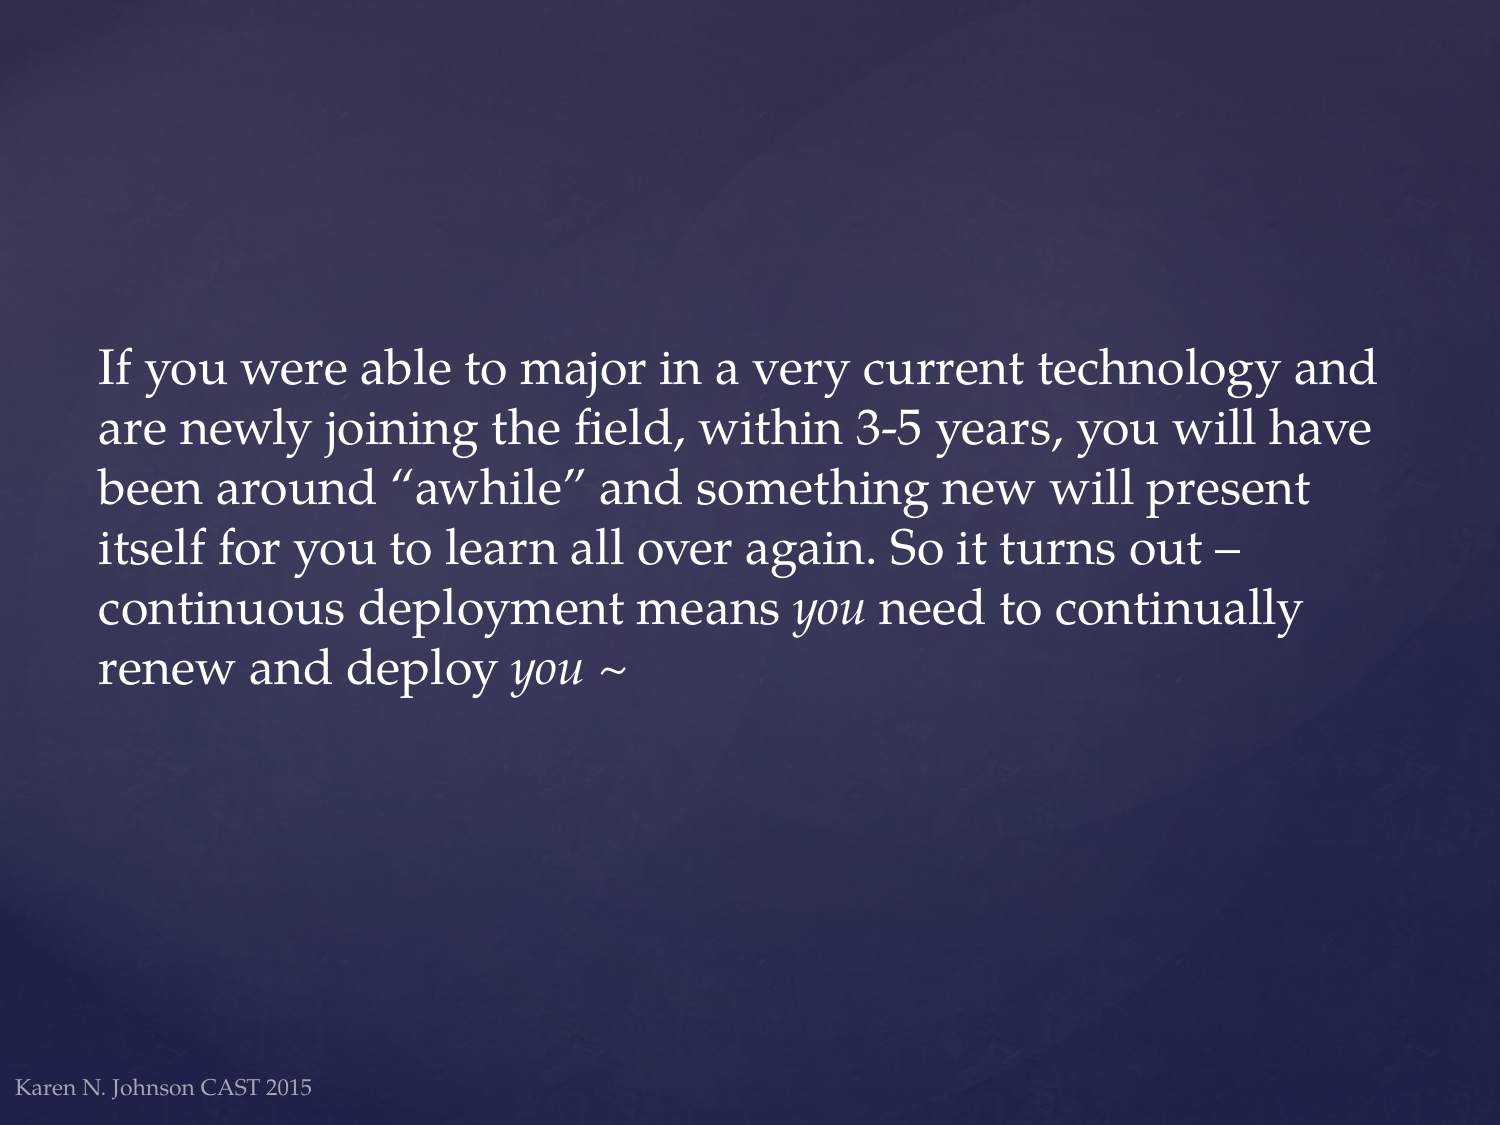

If you were able to major in a very current technology and are newly joining the field, within 3-5 years, you will have been around “awhile” and something new will present itself for you to learn all over again. So it turns out – continuous deployment means you need to continually renew and deploy you ~
Karen N. Johnson CAST 2015